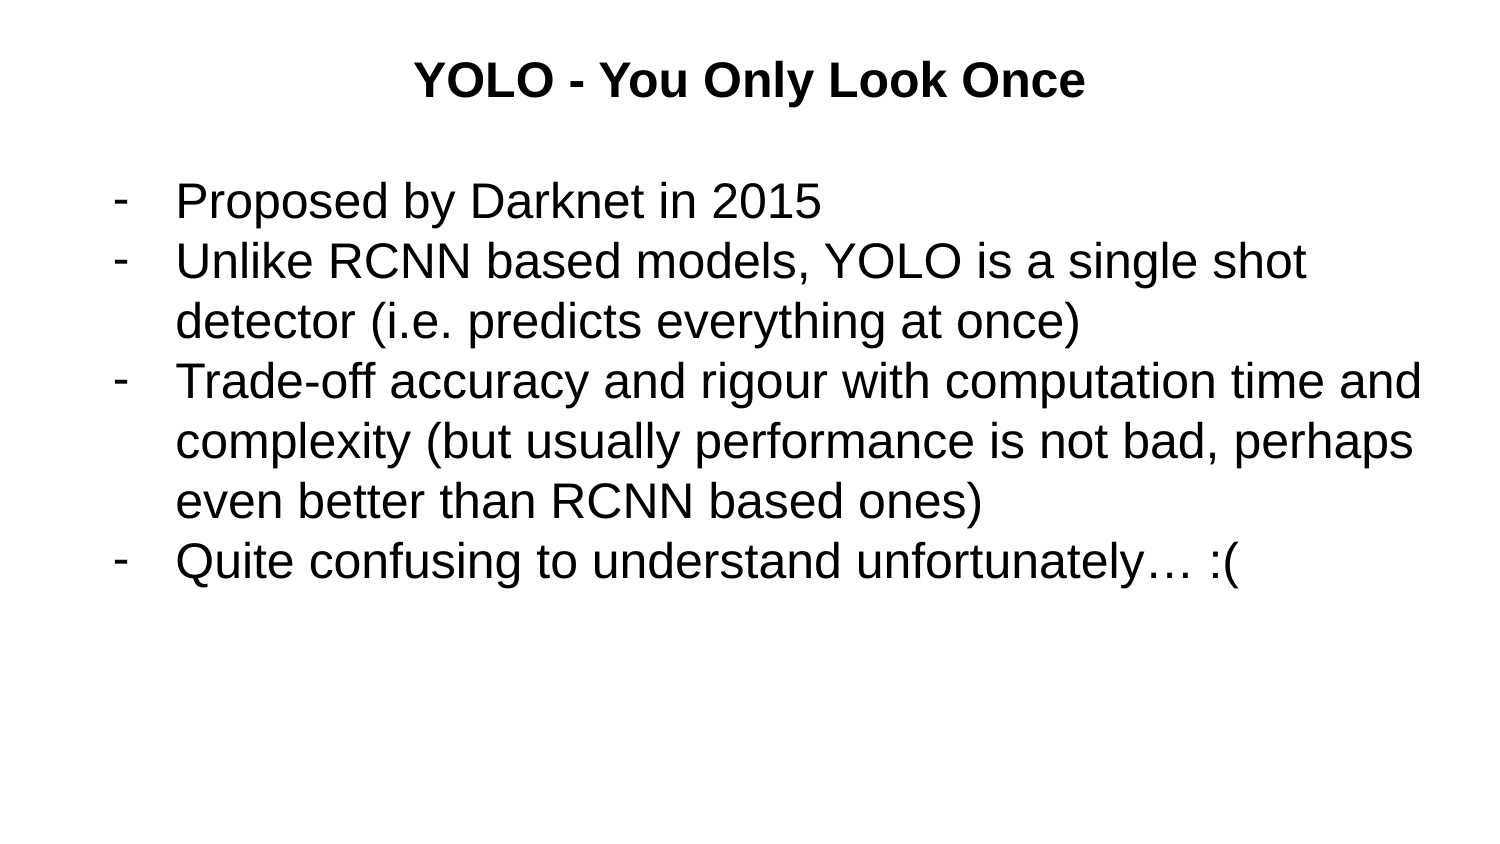

YOLO - You Only Look Once
Proposed by Darknet in 2015
Unlike RCNN based models, YOLO is a single shot detector (i.e. predicts everything at once)
Trade-off accuracy and rigour with computation time and complexity (but usually performance is not bad, perhaps even better than RCNN based ones)
Quite confusing to understand unfortunately… :(